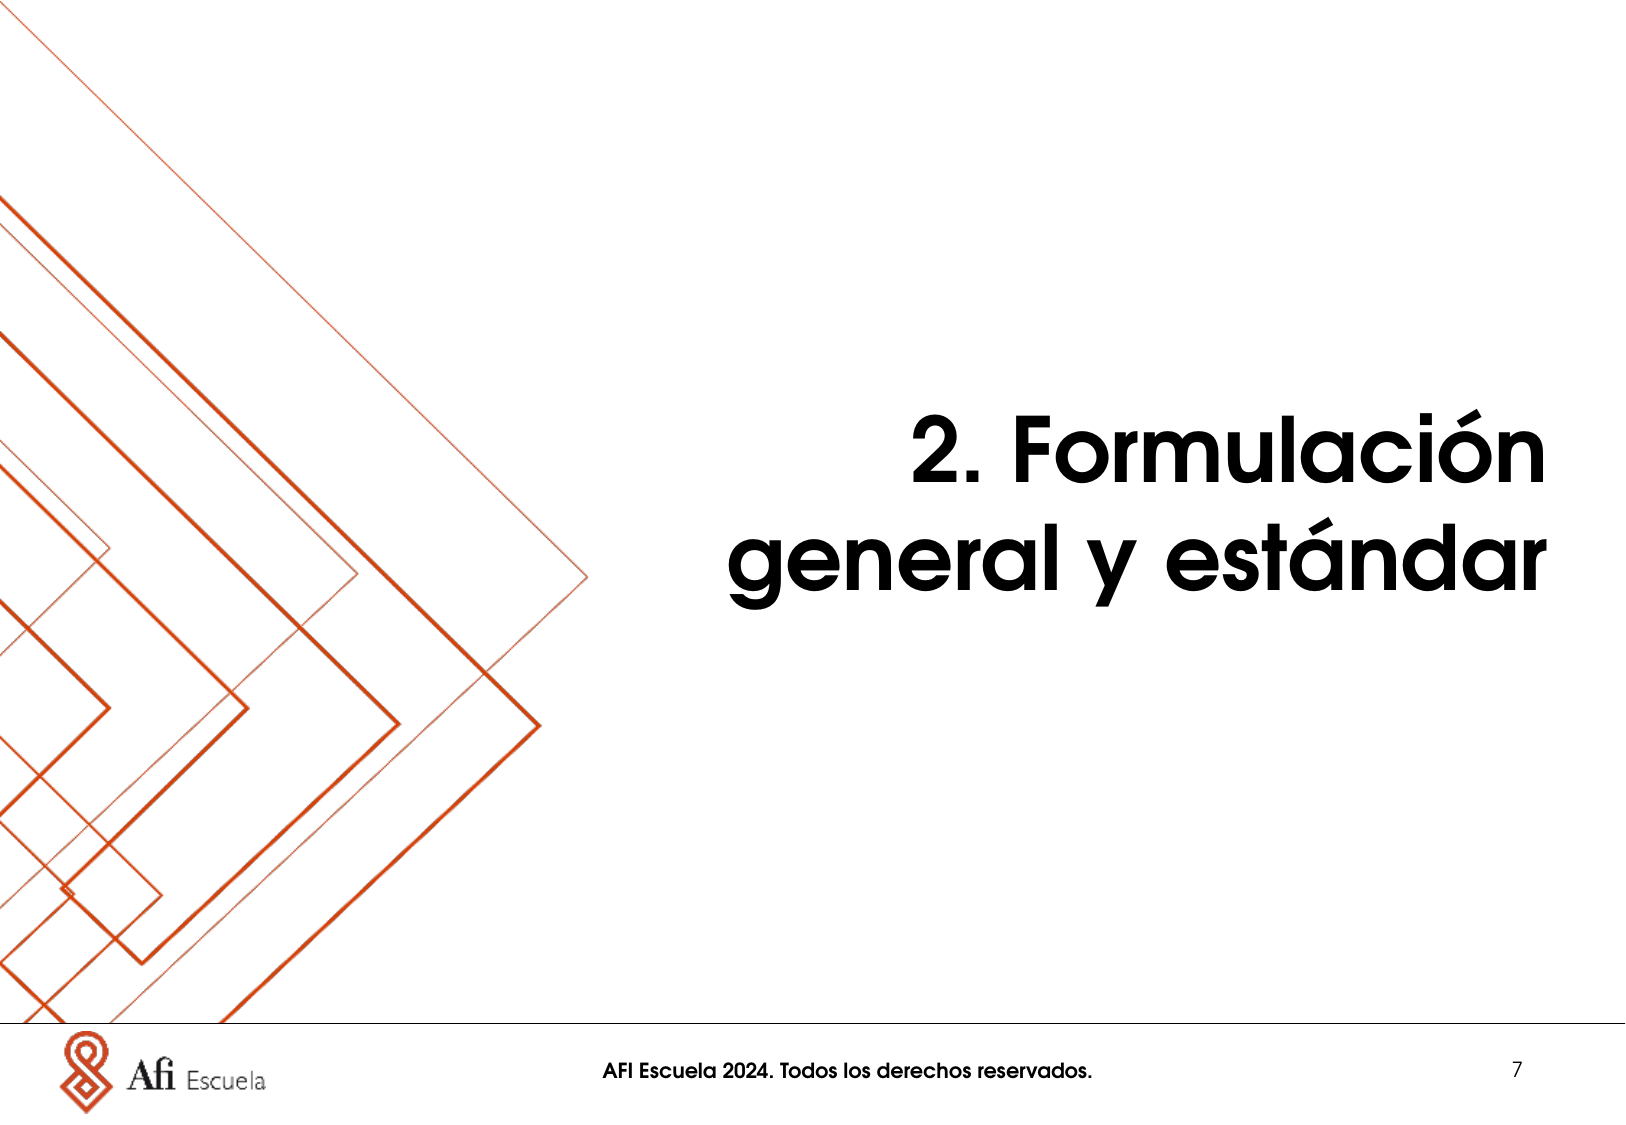

# 2. Formulación general y estándar
AFI Escuela 2024. Todos los derechos reservados.
7